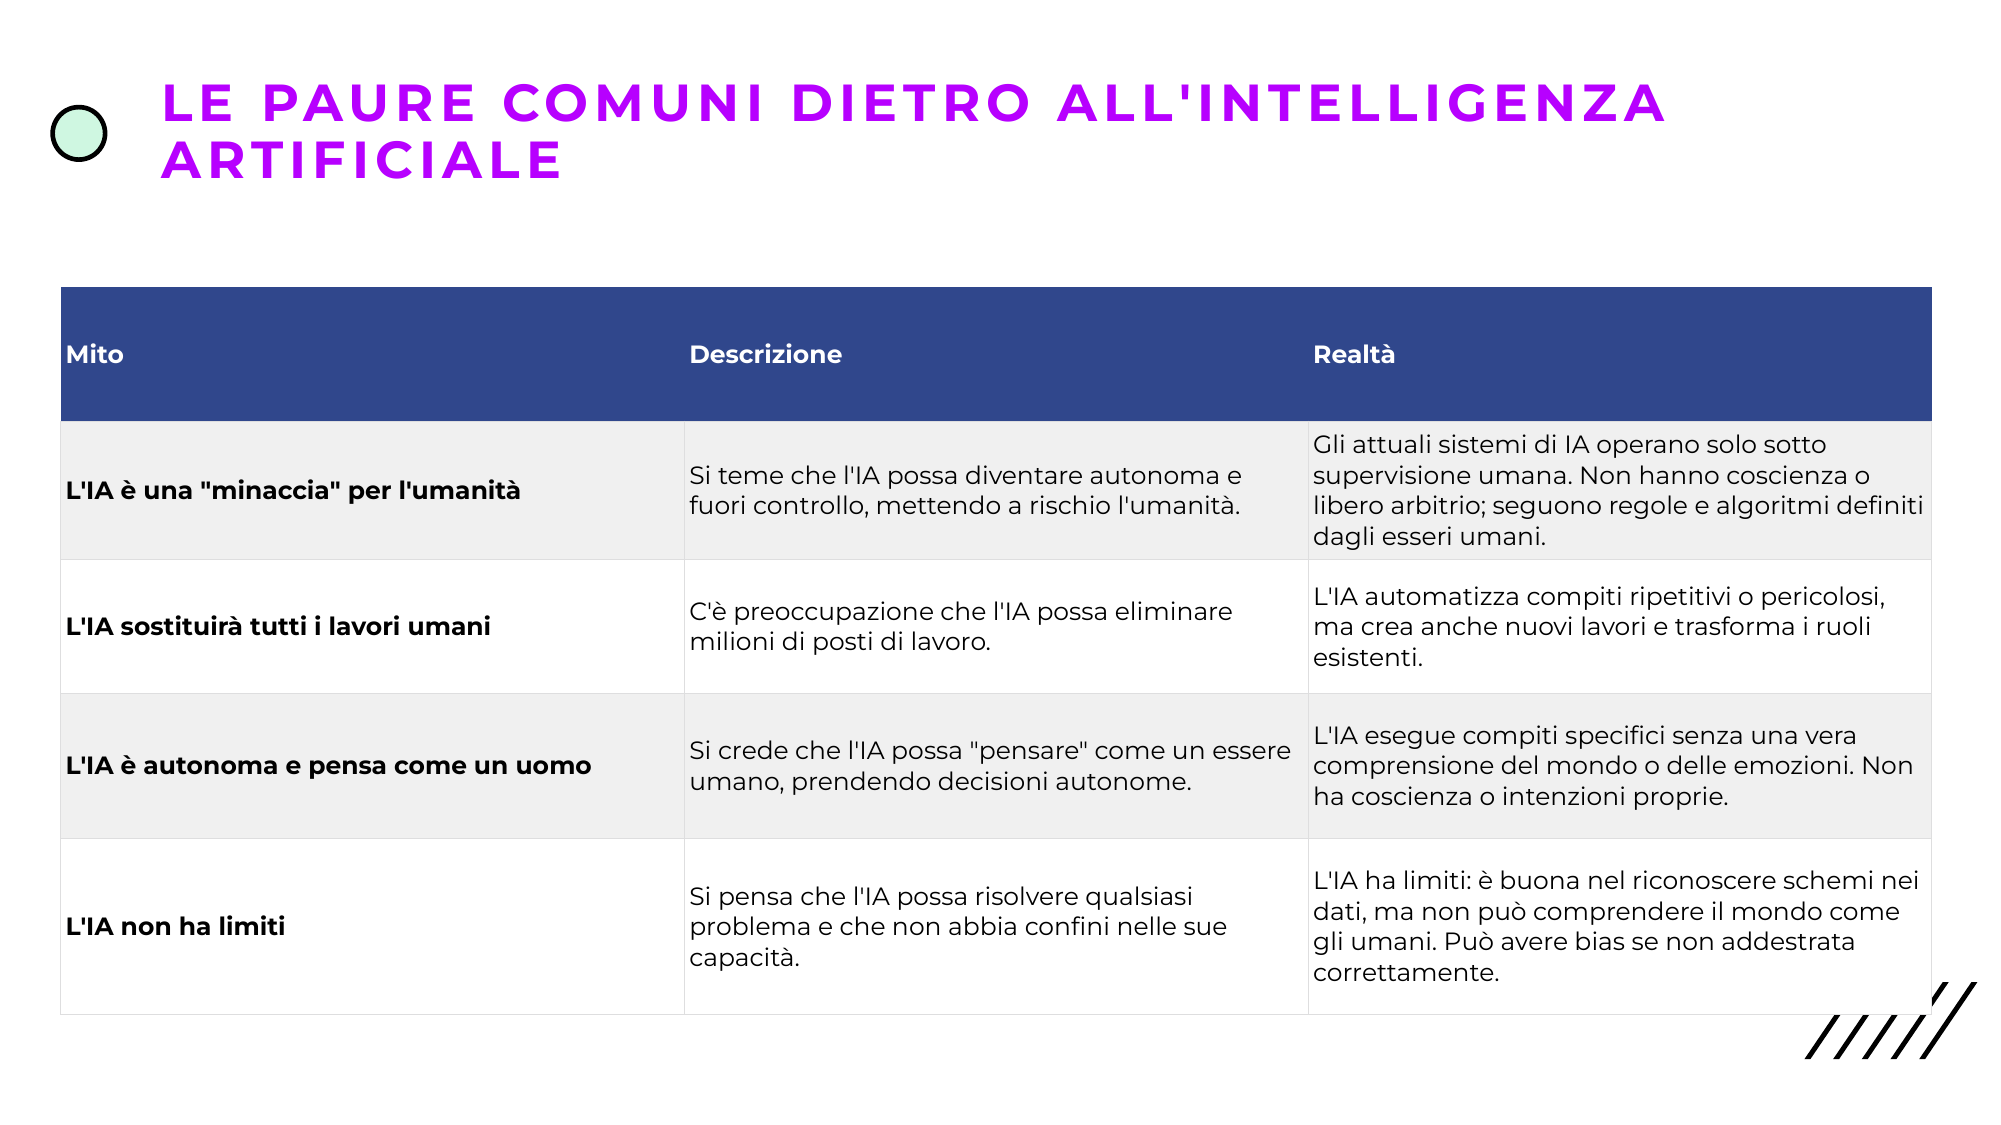

Le paure comuni dietro all'Intelligenza Artificiale
| Mito | Descrizione | Realtà |
| --- | --- | --- |
| L'IA è una "minaccia" per l'umanità | Si teme che l'IA possa diventare autonoma e fuori controllo, mettendo a rischio l'umanità. | Gli attuali sistemi di IA operano solo sotto supervisione umana. Non hanno coscienza o libero arbitrio; seguono regole e algoritmi definiti dagli esseri umani. |
| L'IA sostituirà tutti i lavori umani | C'è preoccupazione che l'IA possa eliminare milioni di posti di lavoro. | L'IA automatizza compiti ripetitivi o pericolosi, ma crea anche nuovi lavori e trasforma i ruoli esistenti. |
| L'IA è autonoma e pensa come un uomo | Si crede che l'IA possa "pensare" come un essere umano, prendendo decisioni autonome. | L'IA esegue compiti specifici senza una vera comprensione del mondo o delle emozioni. Non ha coscienza o intenzioni proprie. |
| L'IA non ha limiti | Si pensa che l'IA possa risolvere qualsiasi problema e che non abbia confini nelle sue capacità. | L'IA ha limiti: è buona nel riconoscere schemi nei dati, ma non può comprendere il mondo come gli umani. Può avere bias se non addestrata correttamente. |